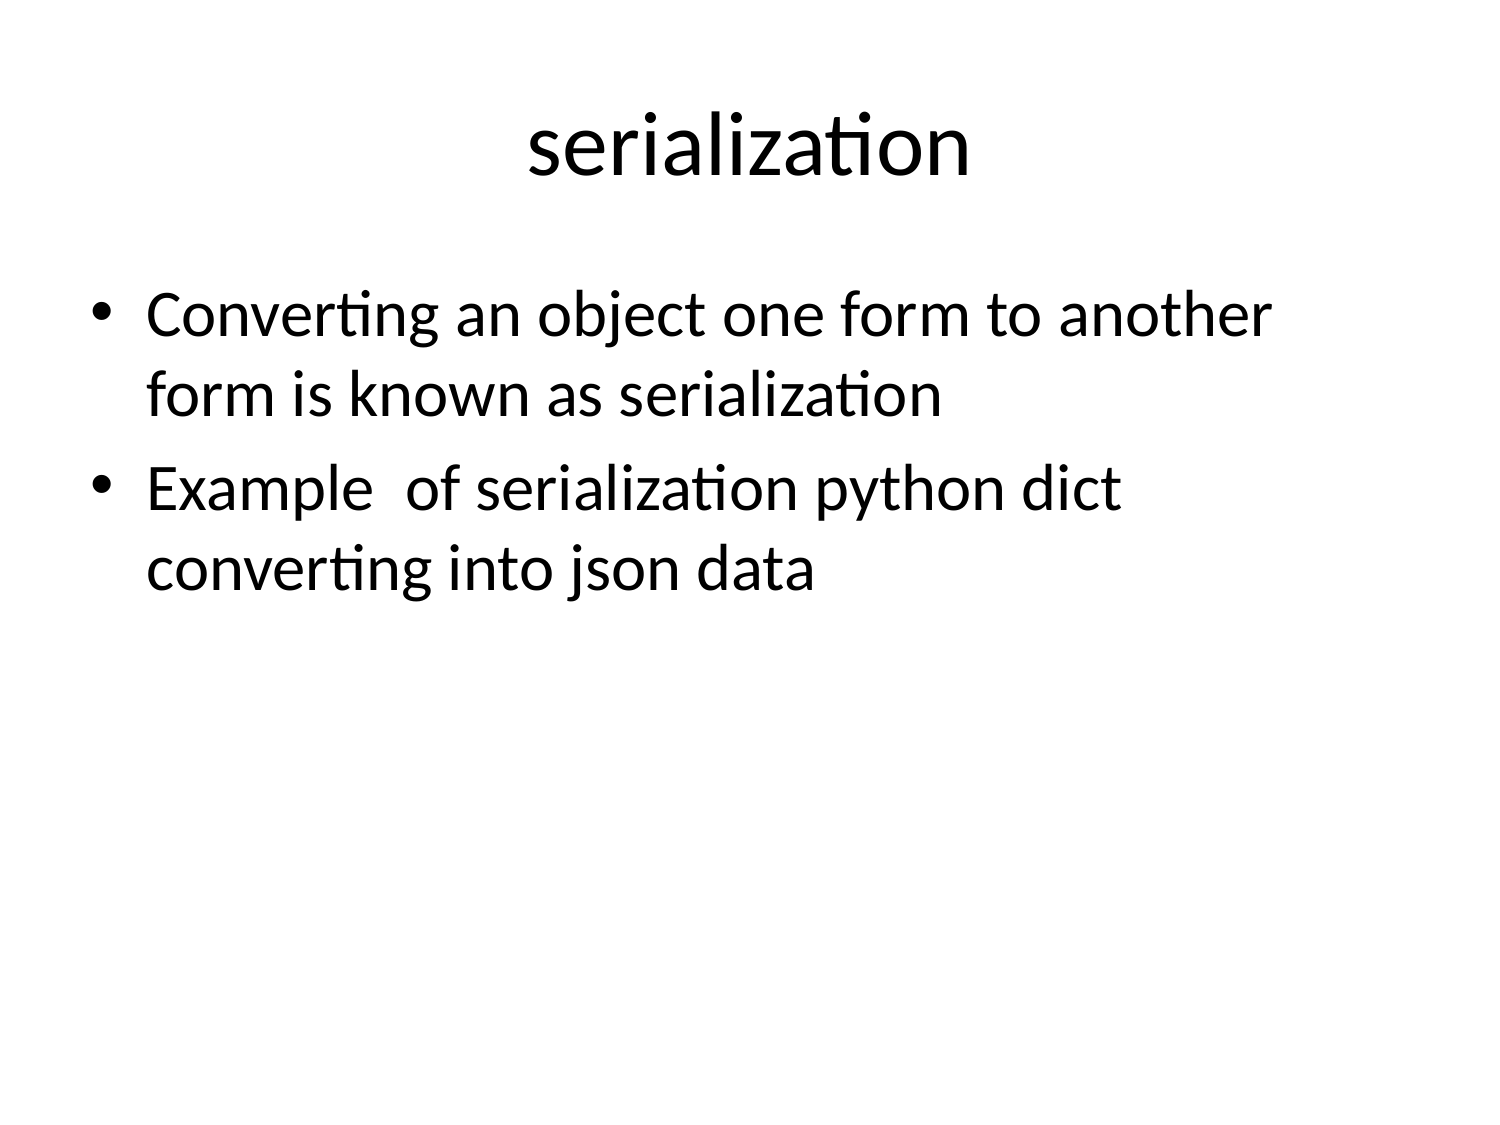

# serialization
Converting an object one form to another form is known as serialization
Example  of serialization python dict converting into json data